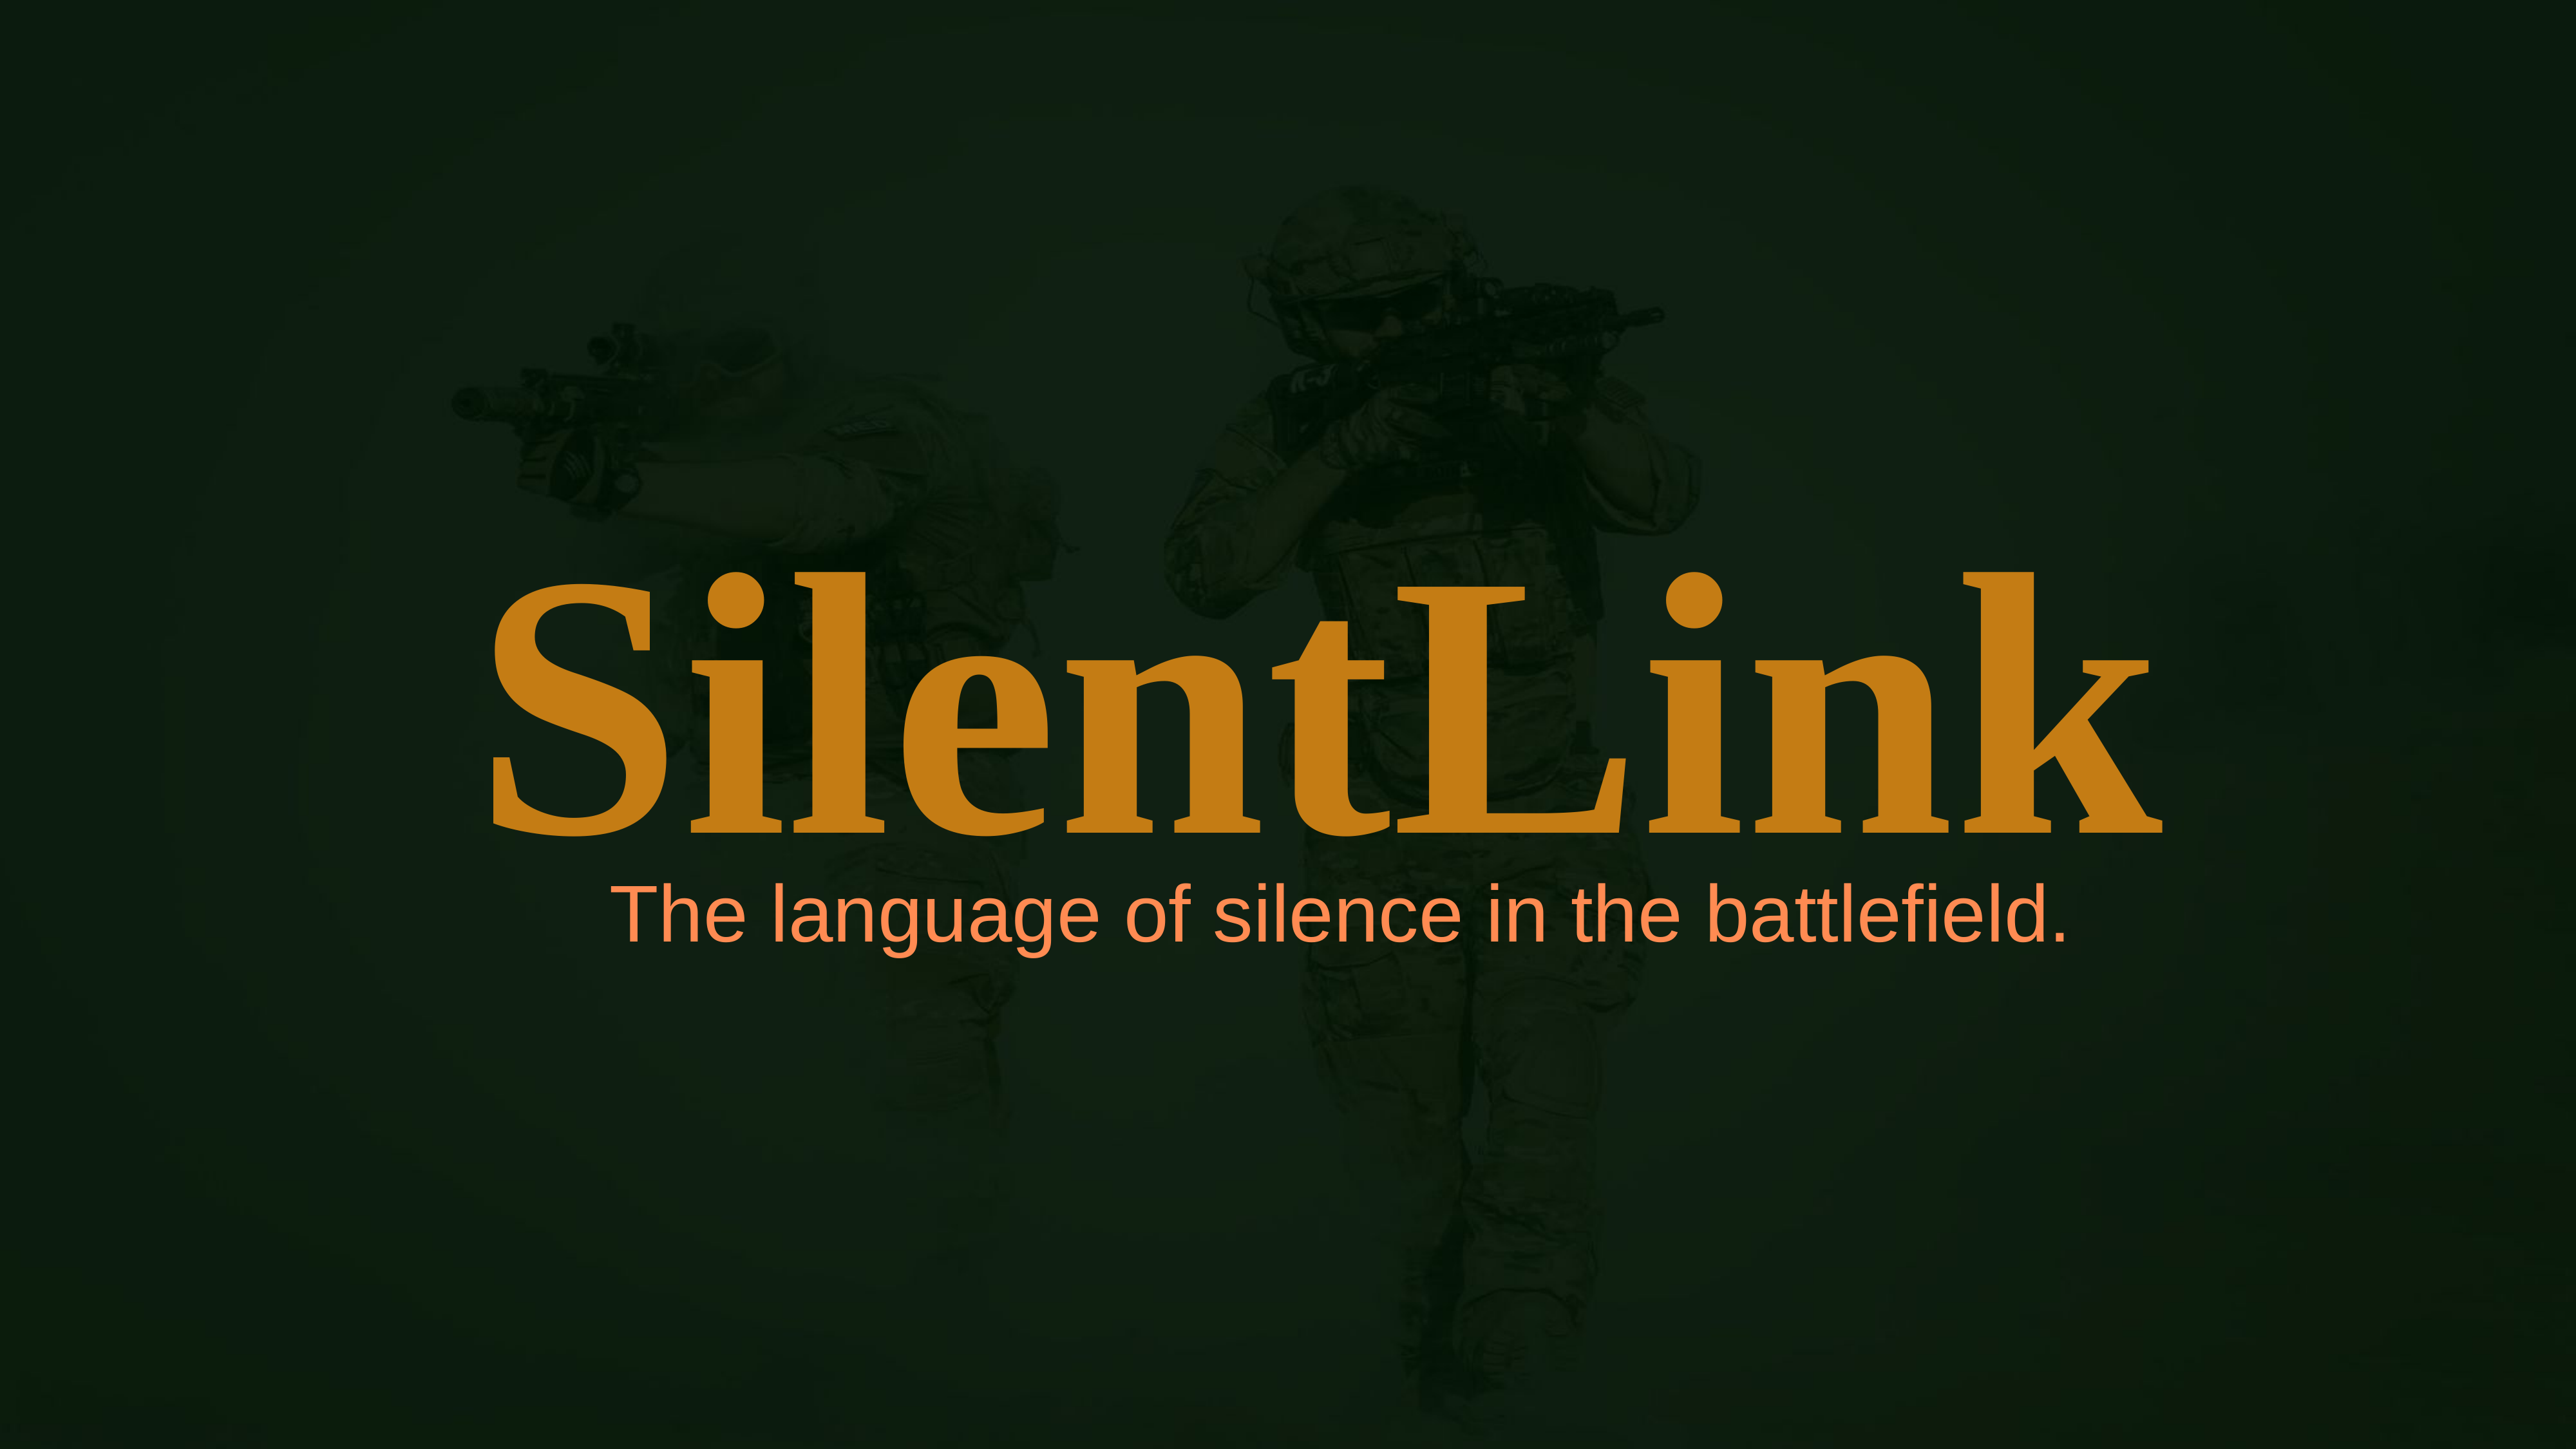

SilentLink
The language of silence in the battlefield.